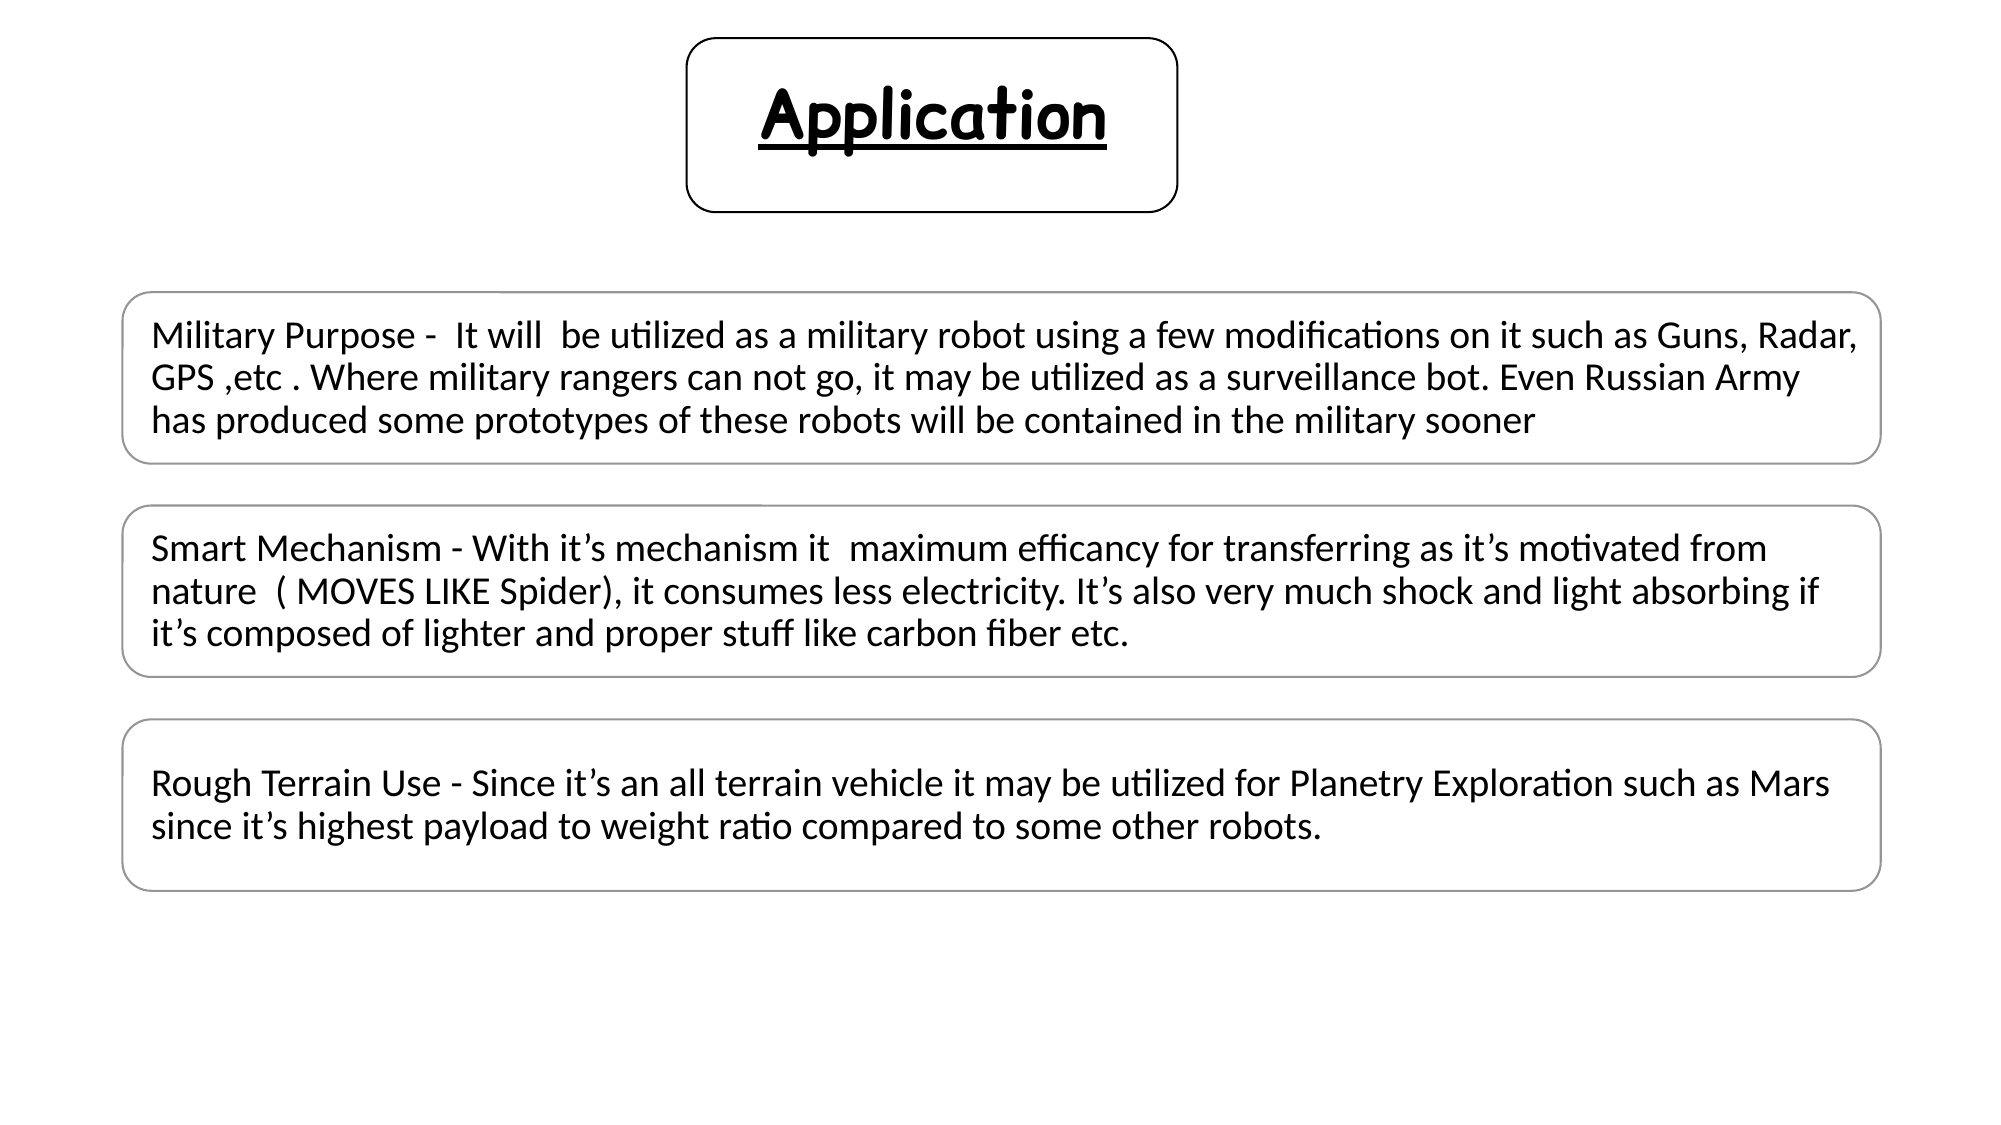

Application
Military Purpose -  It will  be utilized as a military robot using a few modifications on it such as Guns, Radar, GPS ,etc . Where military rangers can not go, it may be utilized as a surveillance bot. Even Russian Army has produced some prototypes of these robots will be contained in the military sooner
Smart Mechanism - With it’s mechanism it  maximum efficancy for transferring as it’s motivated from nature  ( MOVES LIKE Spider), it consumes less electricity. It’s also very much shock and light absorbing if it’s composed of lighter and proper stuff like carbon fiber etc.
Rough Terrain Use - Since it’s an all terrain vehicle it may be utilized for Planetry Exploration such as Mars since it’s highest payload to weight ratio compared to some other robots.